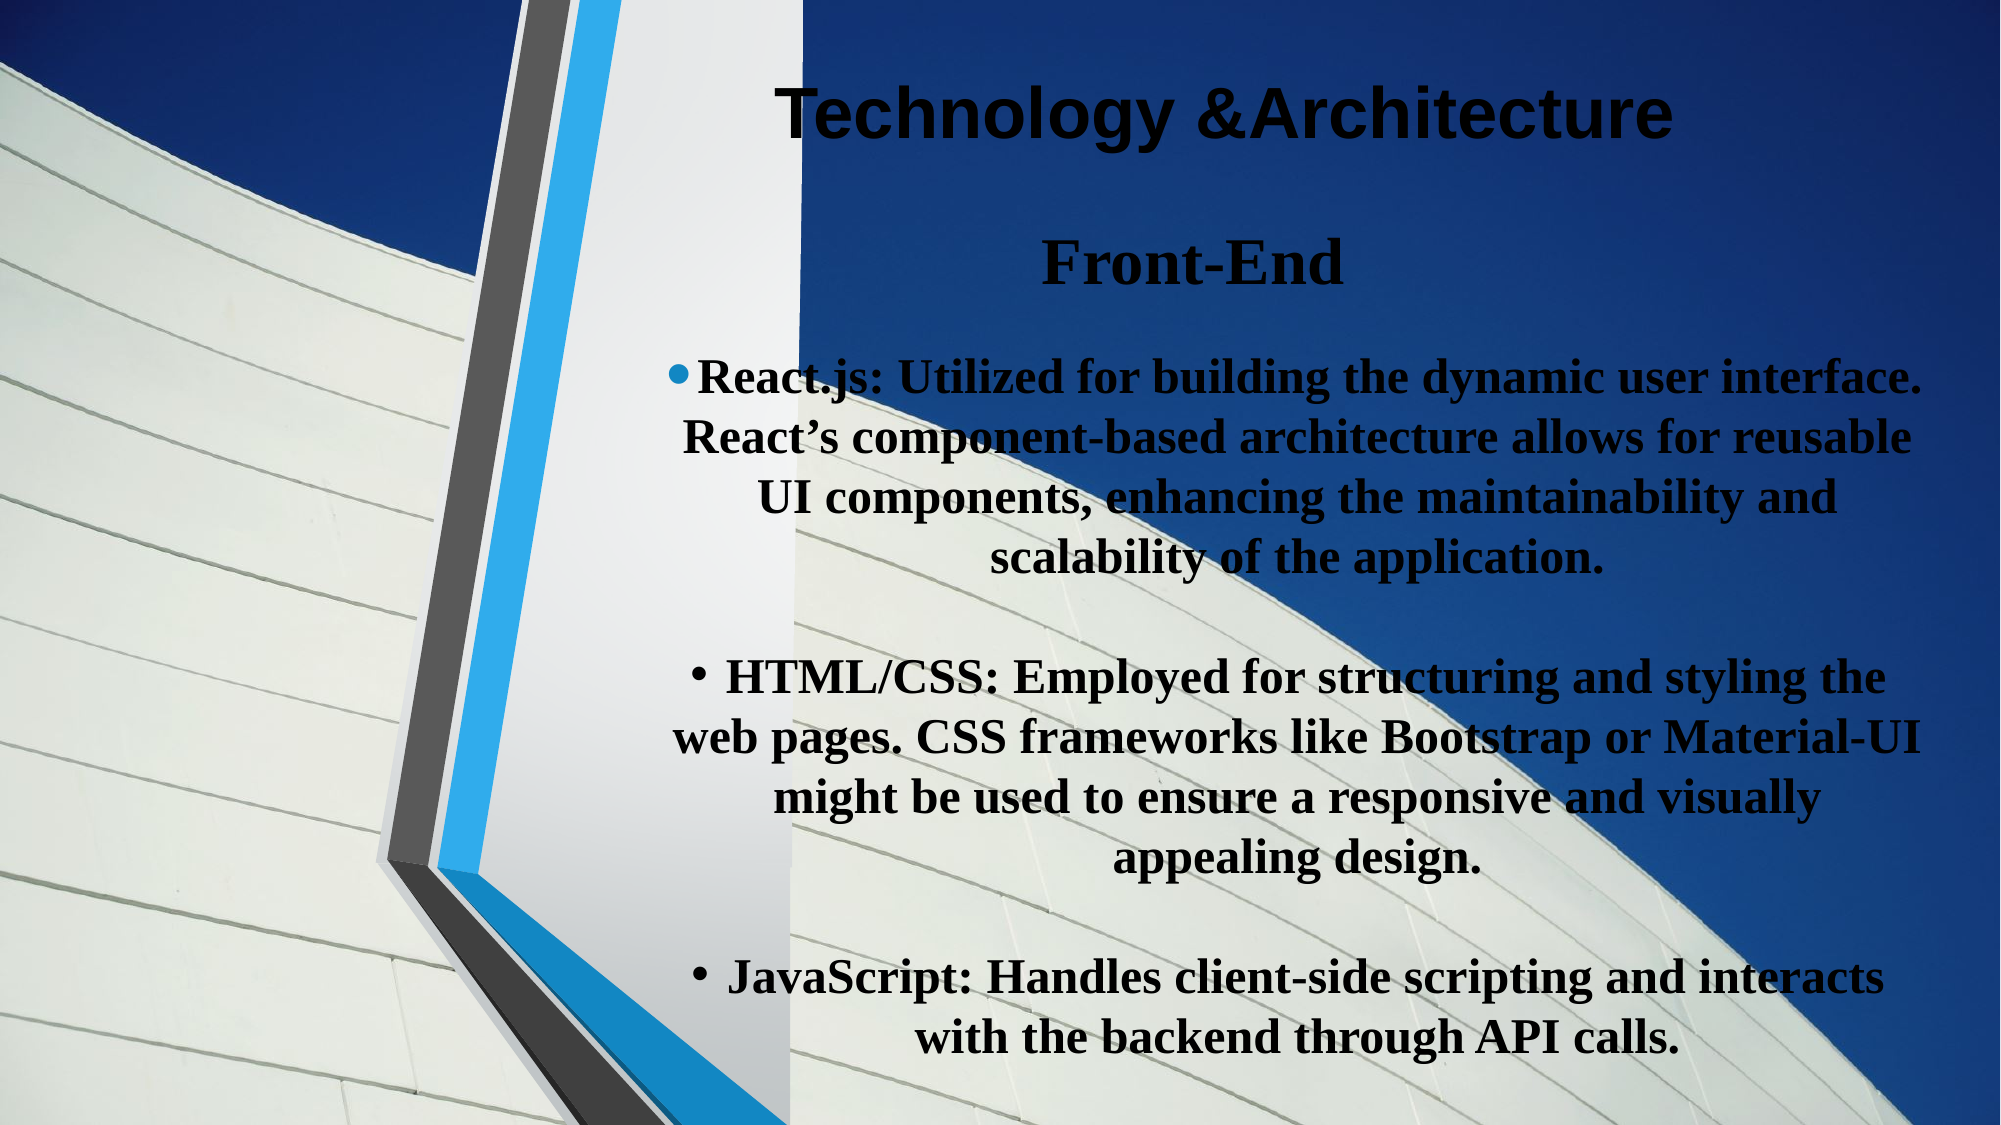

# Technology &Architecture
Front-End
React.js: Utilized for building the dynamic user interface. React’s component-based architecture allows for reusable UI components, enhancing the maintainability and scalability of the application.

HTML/CSS: Employed for structuring and styling the web pages. CSS frameworks like Bootstrap or Material-UI might be used to ensure a responsive and visually appealing design.

JavaScript: Handles client-side scripting and interacts with the backend through API calls.